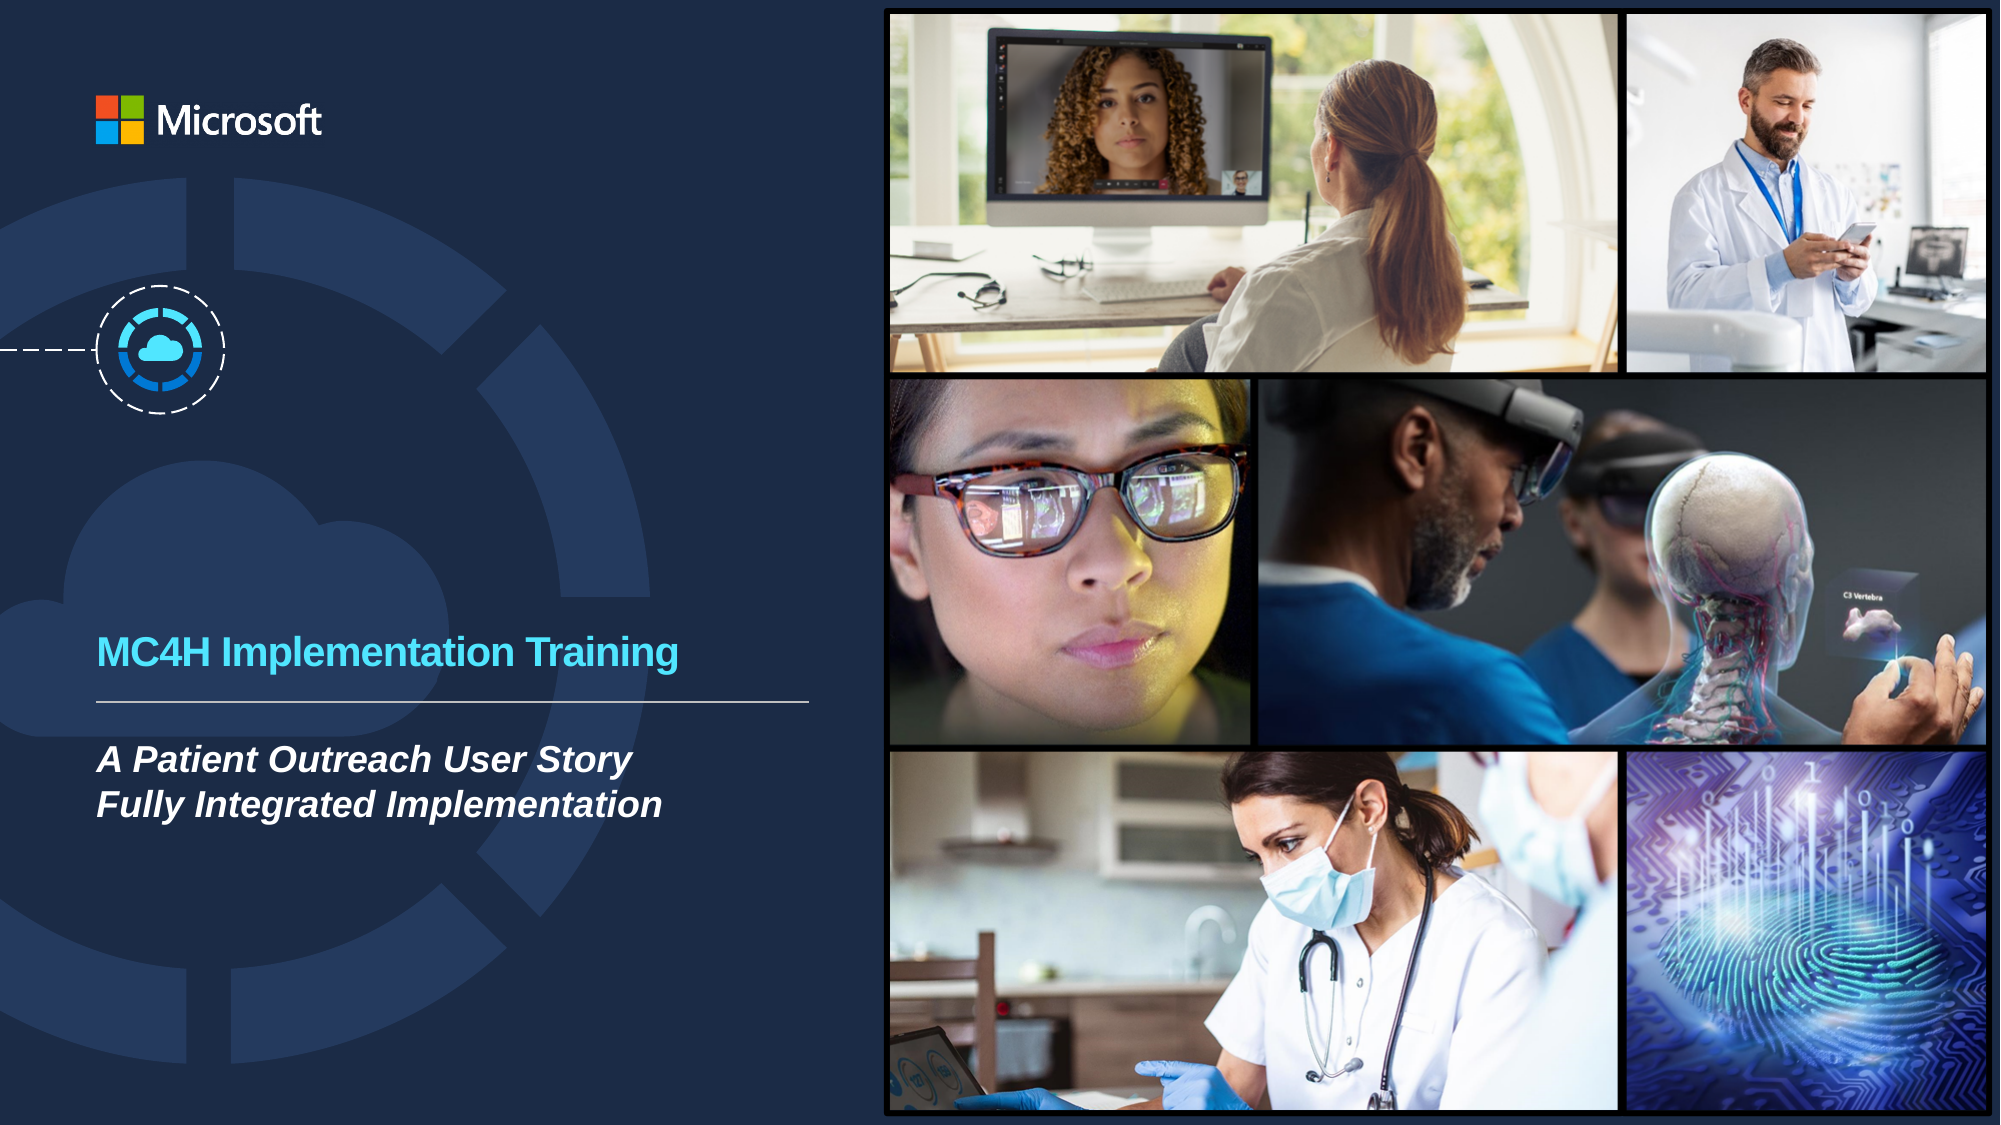

# MC4H Implementation Training
A Patient Outreach User Story
Fully Integrated Implementation